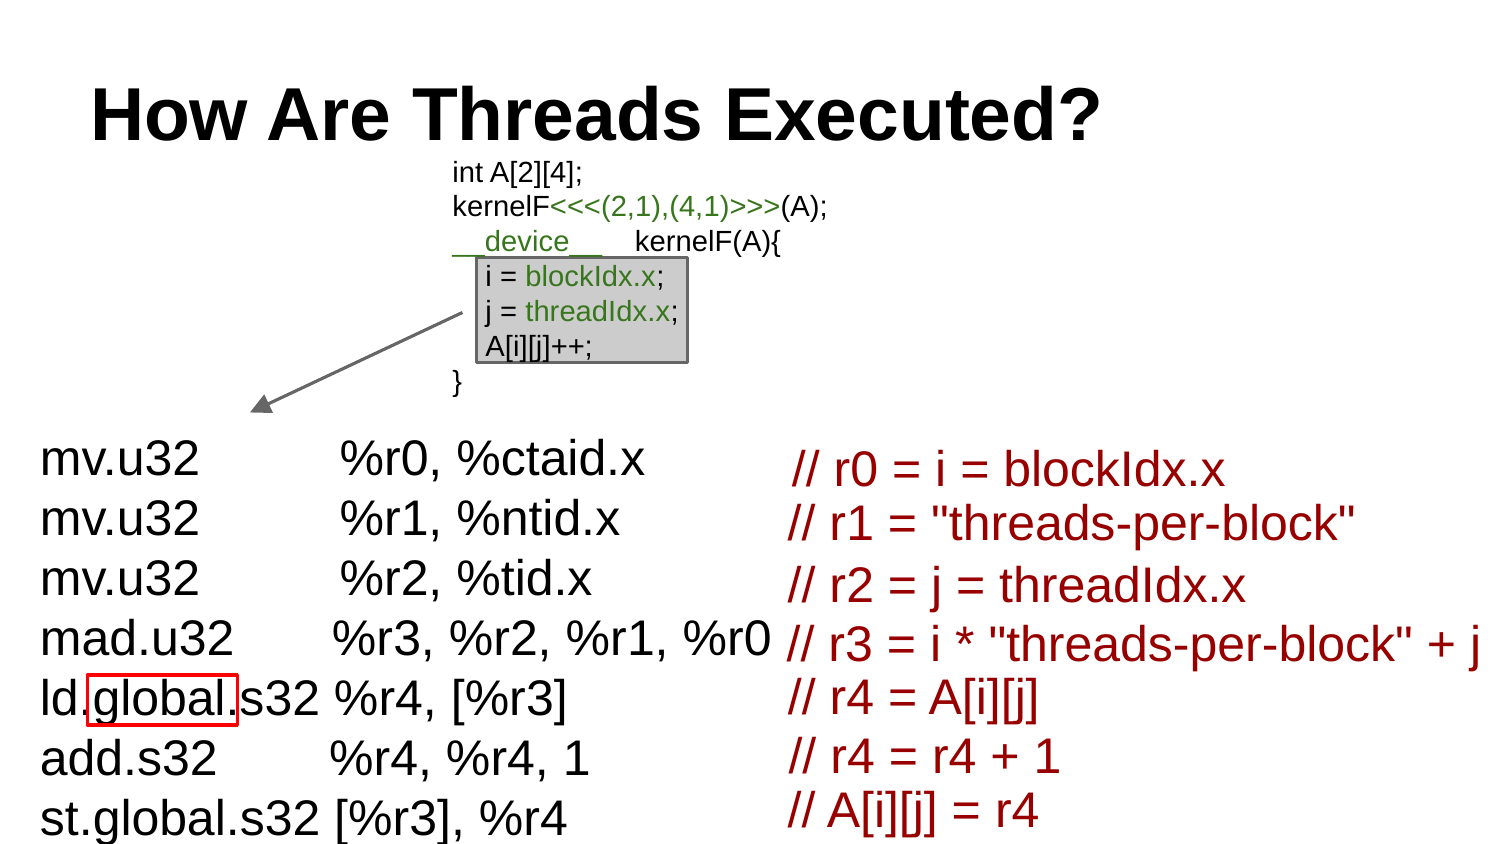

# How Are Threads Executed?
int A[2][4];
kernelF<<<(2,1),(4,1)>>>(A);
__device__    kernelF(A){
    i = blockIdx.x;
    j = threadIdx.x;
    A[i][j]++;
}

mv.u32          %r0, %ctaid.x
mv.u32          %r1, %ntid.x
mv.u32          %r2, %tid.x
mad.u32       %r3, %r2, %r1, %r0
ld.global.s32 %r4, [%r3]
add.s32        %r4, %r4, 1
st.global.s32 [%r3], %r4
// r0 = i = blockIdx.x
// r1 = "threads-per-block"
// r2 = j = threadIdx.x
// r3 = i * "threads-per-block" + j
// r4 = A[i][j]

// r4 = r4 + 1
// A[i][j] = r4